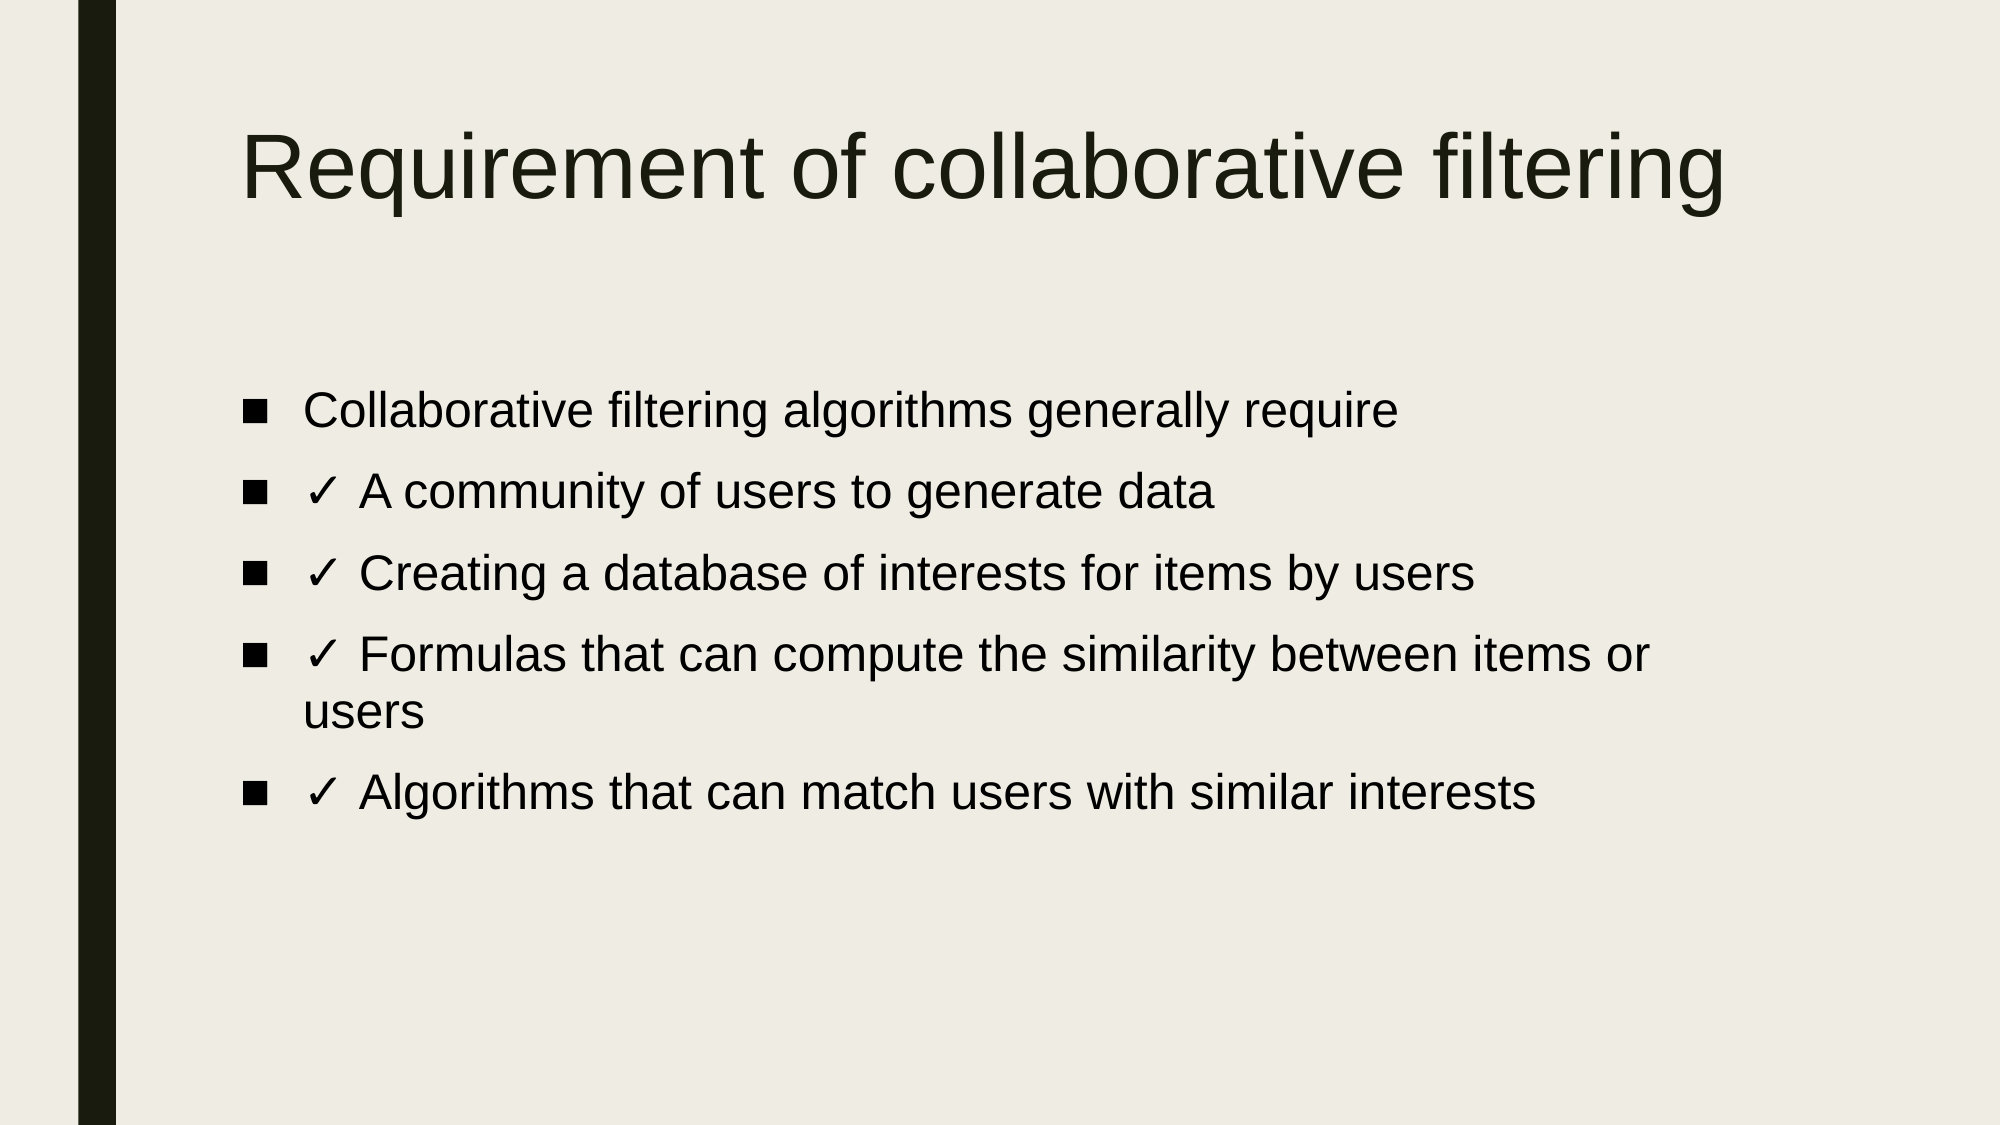

# Requirement of collaborative filtering
Collaborative filtering algorithms generally require
✓ A community of users to generate data
✓ Creating a database of interests for items by users
✓ Formulas that can compute the similarity between items or users
✓ Algorithms that can match users with similar interests